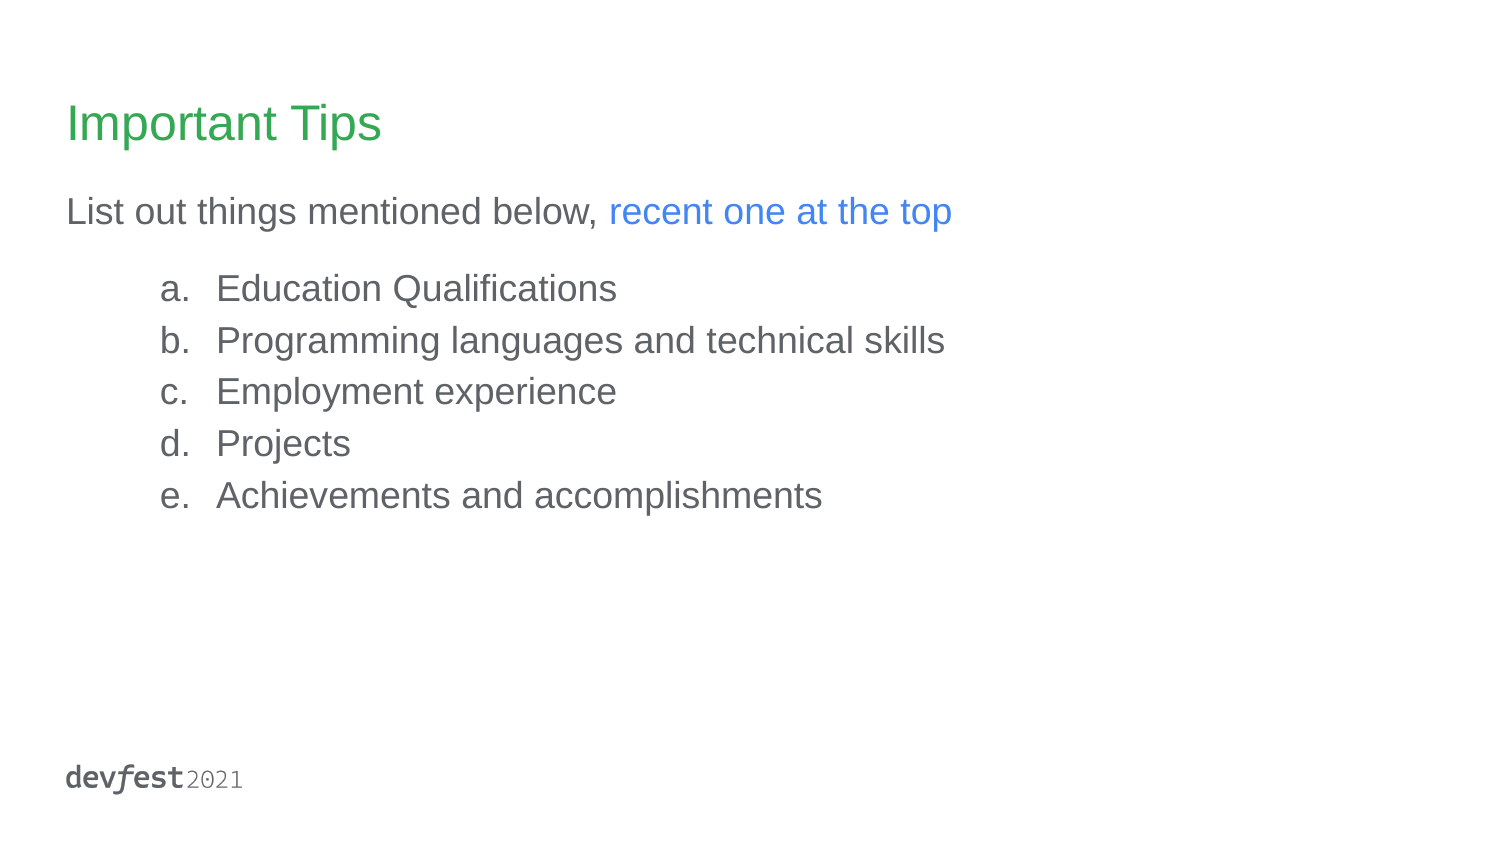

# Important Tips
List out things mentioned below, recent one at the top
Education Qualifications
Programming languages and technical skills
Employment experience
Projects
Achievements and accomplishments